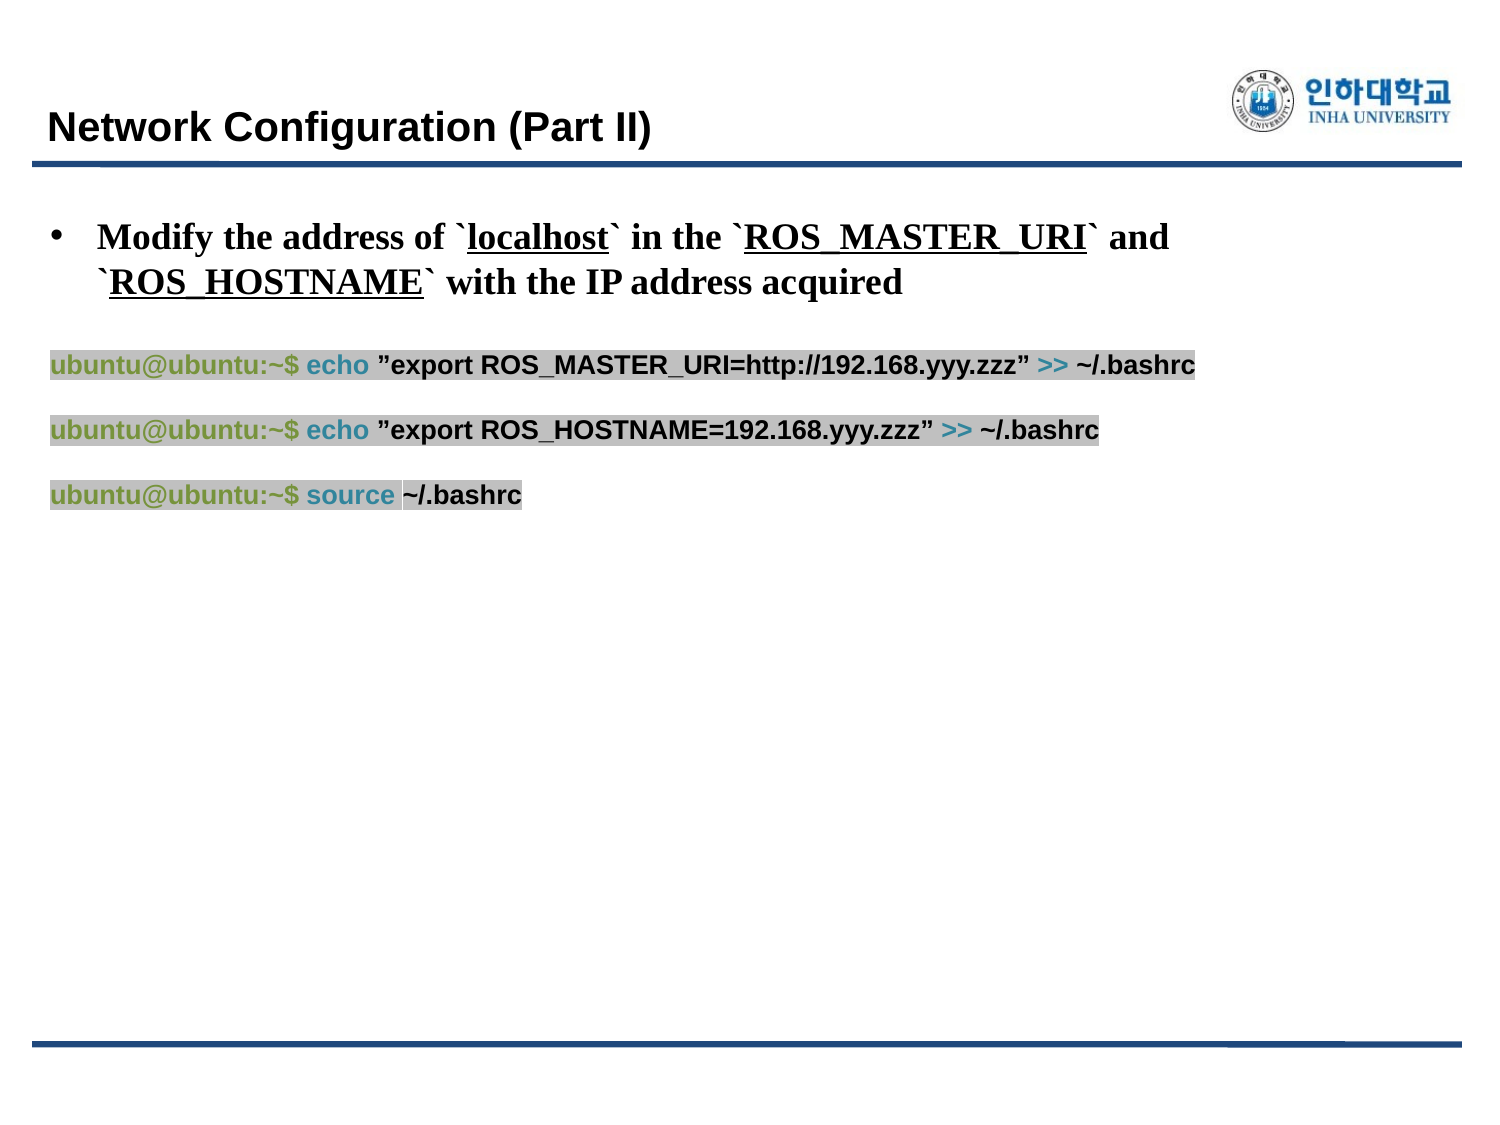

Network Configuration (Part II)
Modify the address of `localhost` in the `ROS_MASTER_URI` and `ROS_HOSTNAME` with the IP address acquired

ubuntu@ubuntu:~$ echo ”export ROS_MASTER_URI=http://192.168.yyy.zzz” >> ~/.bashrc

ubuntu@ubuntu:~$ echo ”export ROS_HOSTNAME=192.168.yyy.zzz” >> ~/.bashrc

ubuntu@ubuntu:~$ source ~/.bashrc